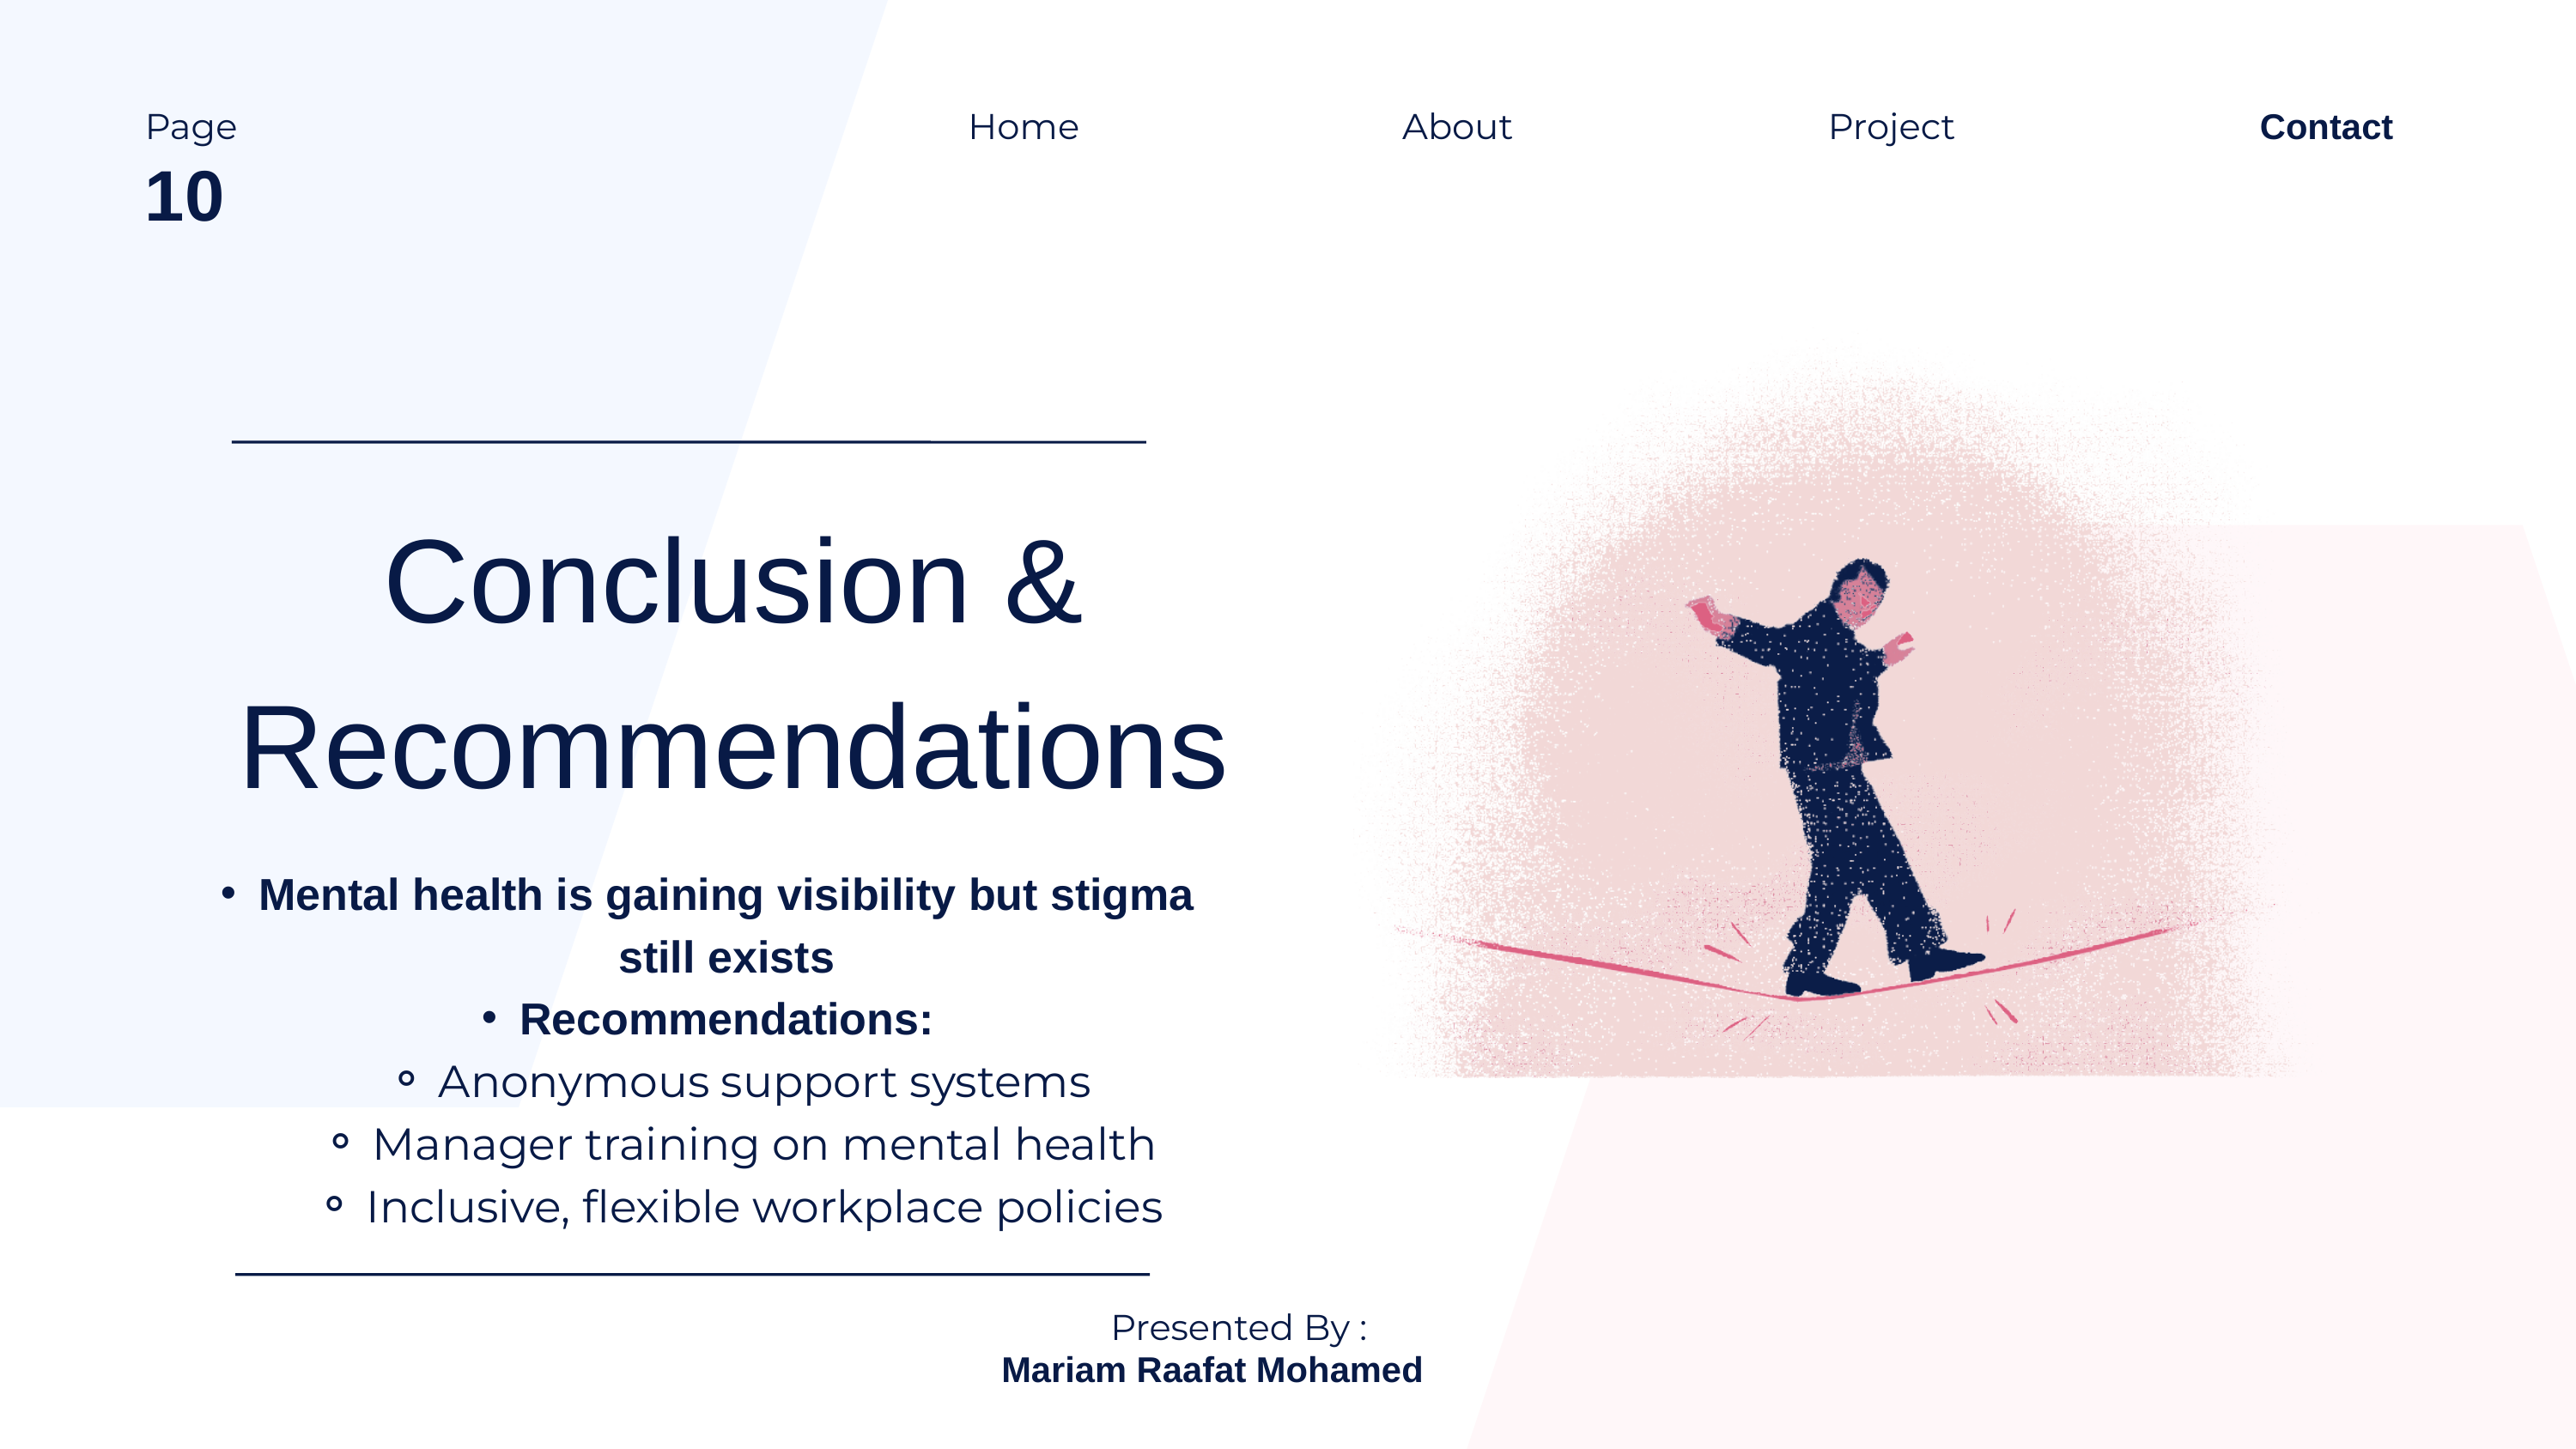

Page
Home
About
Project
Contact
10

Conclusion & Recommendations

Mental health is gaining visibility but stigma still exists
Recommendations:
Anonymous support systems
Manager training on mental health
Inclusive, flexible workplace policies

Presented By :
Mariam Raafat Mohamed